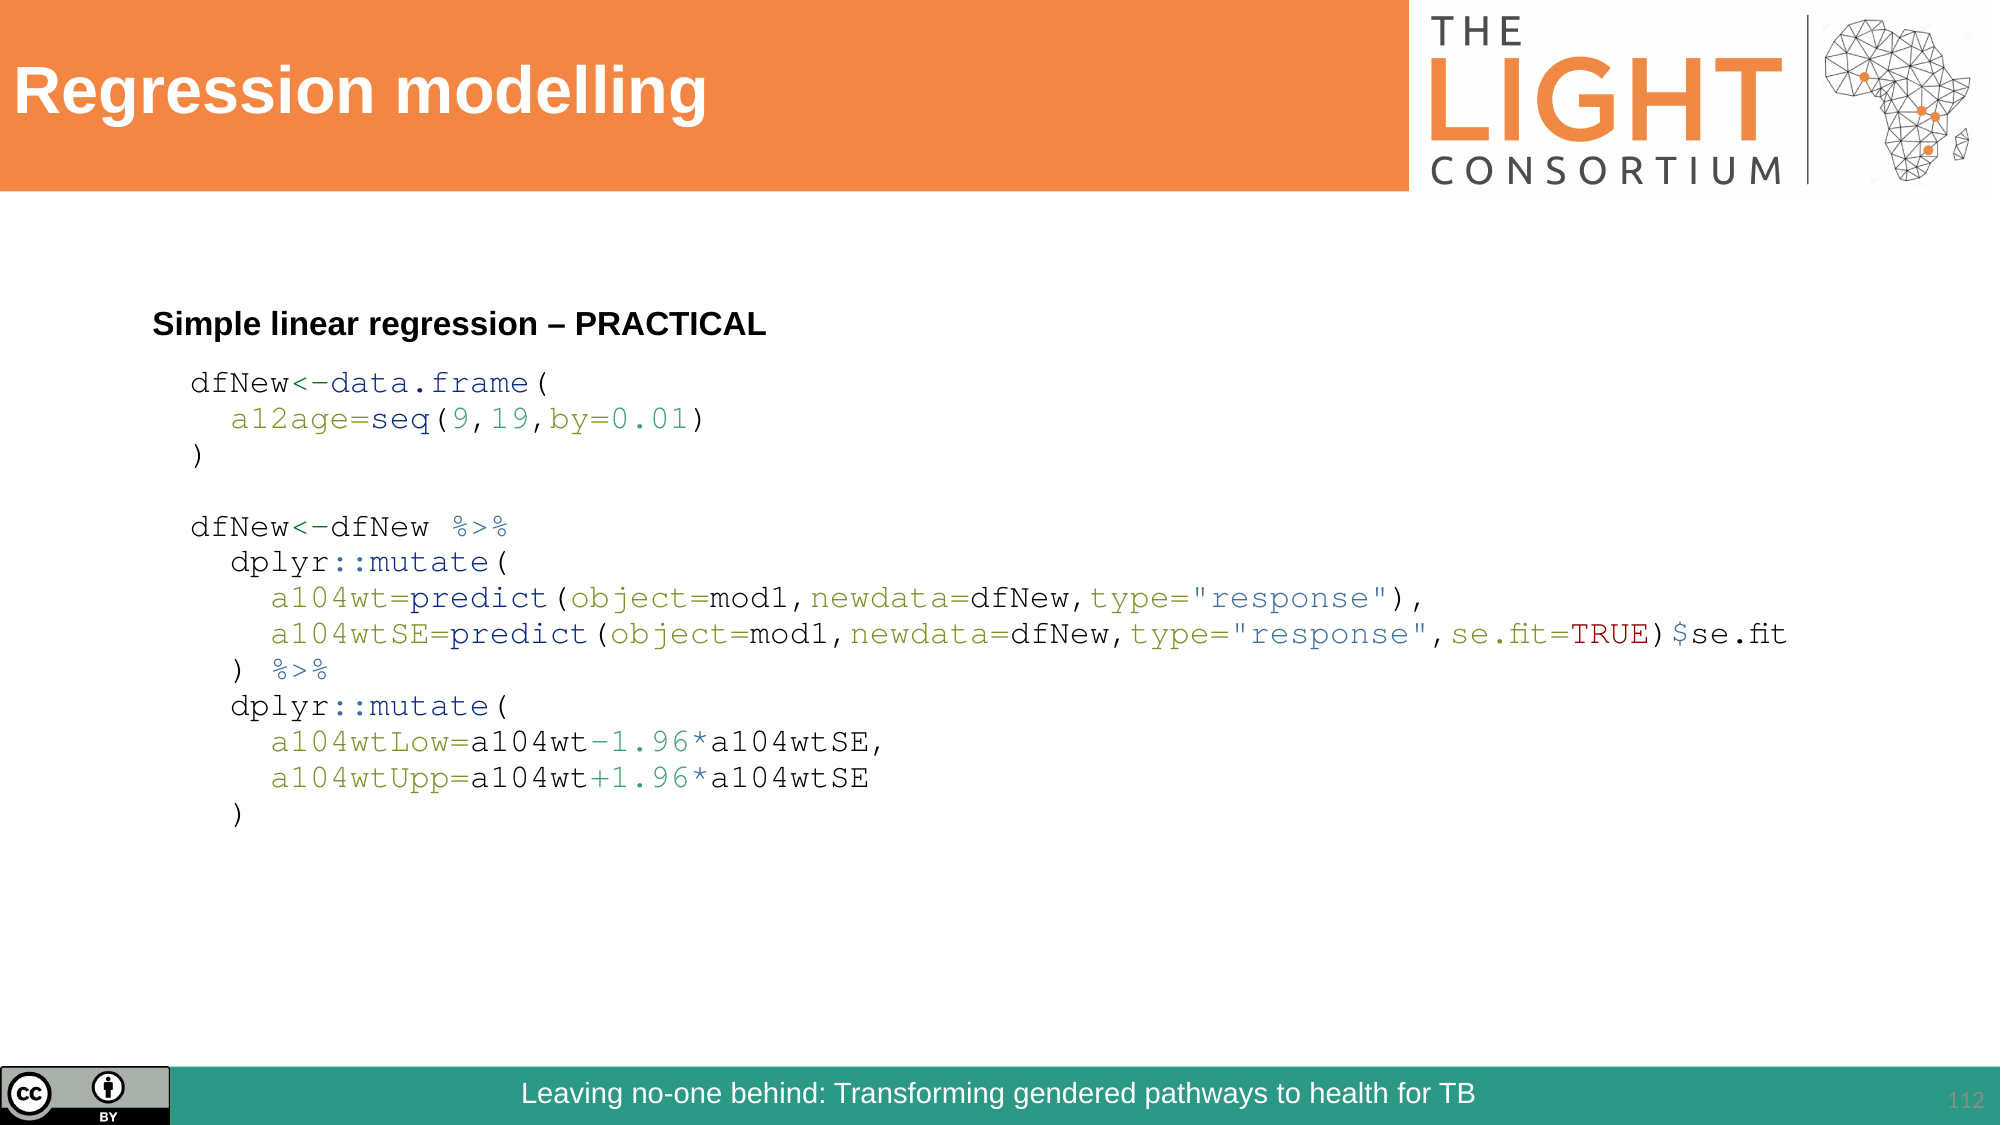

# Regression modelling
Simple linear regression – PRACTICAL
dfNew<-data.frame(
  a12age=seq(9,19,by=0.01)
)
dfNew<-dfNew %>%
  dplyr::mutate(
    a104wt=predict(object=mod1,newdata=dfNew,type="response"),
    a104wtSE=predict(object=mod1,newdata=dfNew,type="response",se.fit=TRUE)$se.fit
  ) %>%
  dplyr::mutate(
    a104wtLow=a104wt-1.96*a104wtSE,
    a104wtUpp=a104wt+1.96*a104wtSE
  )
112